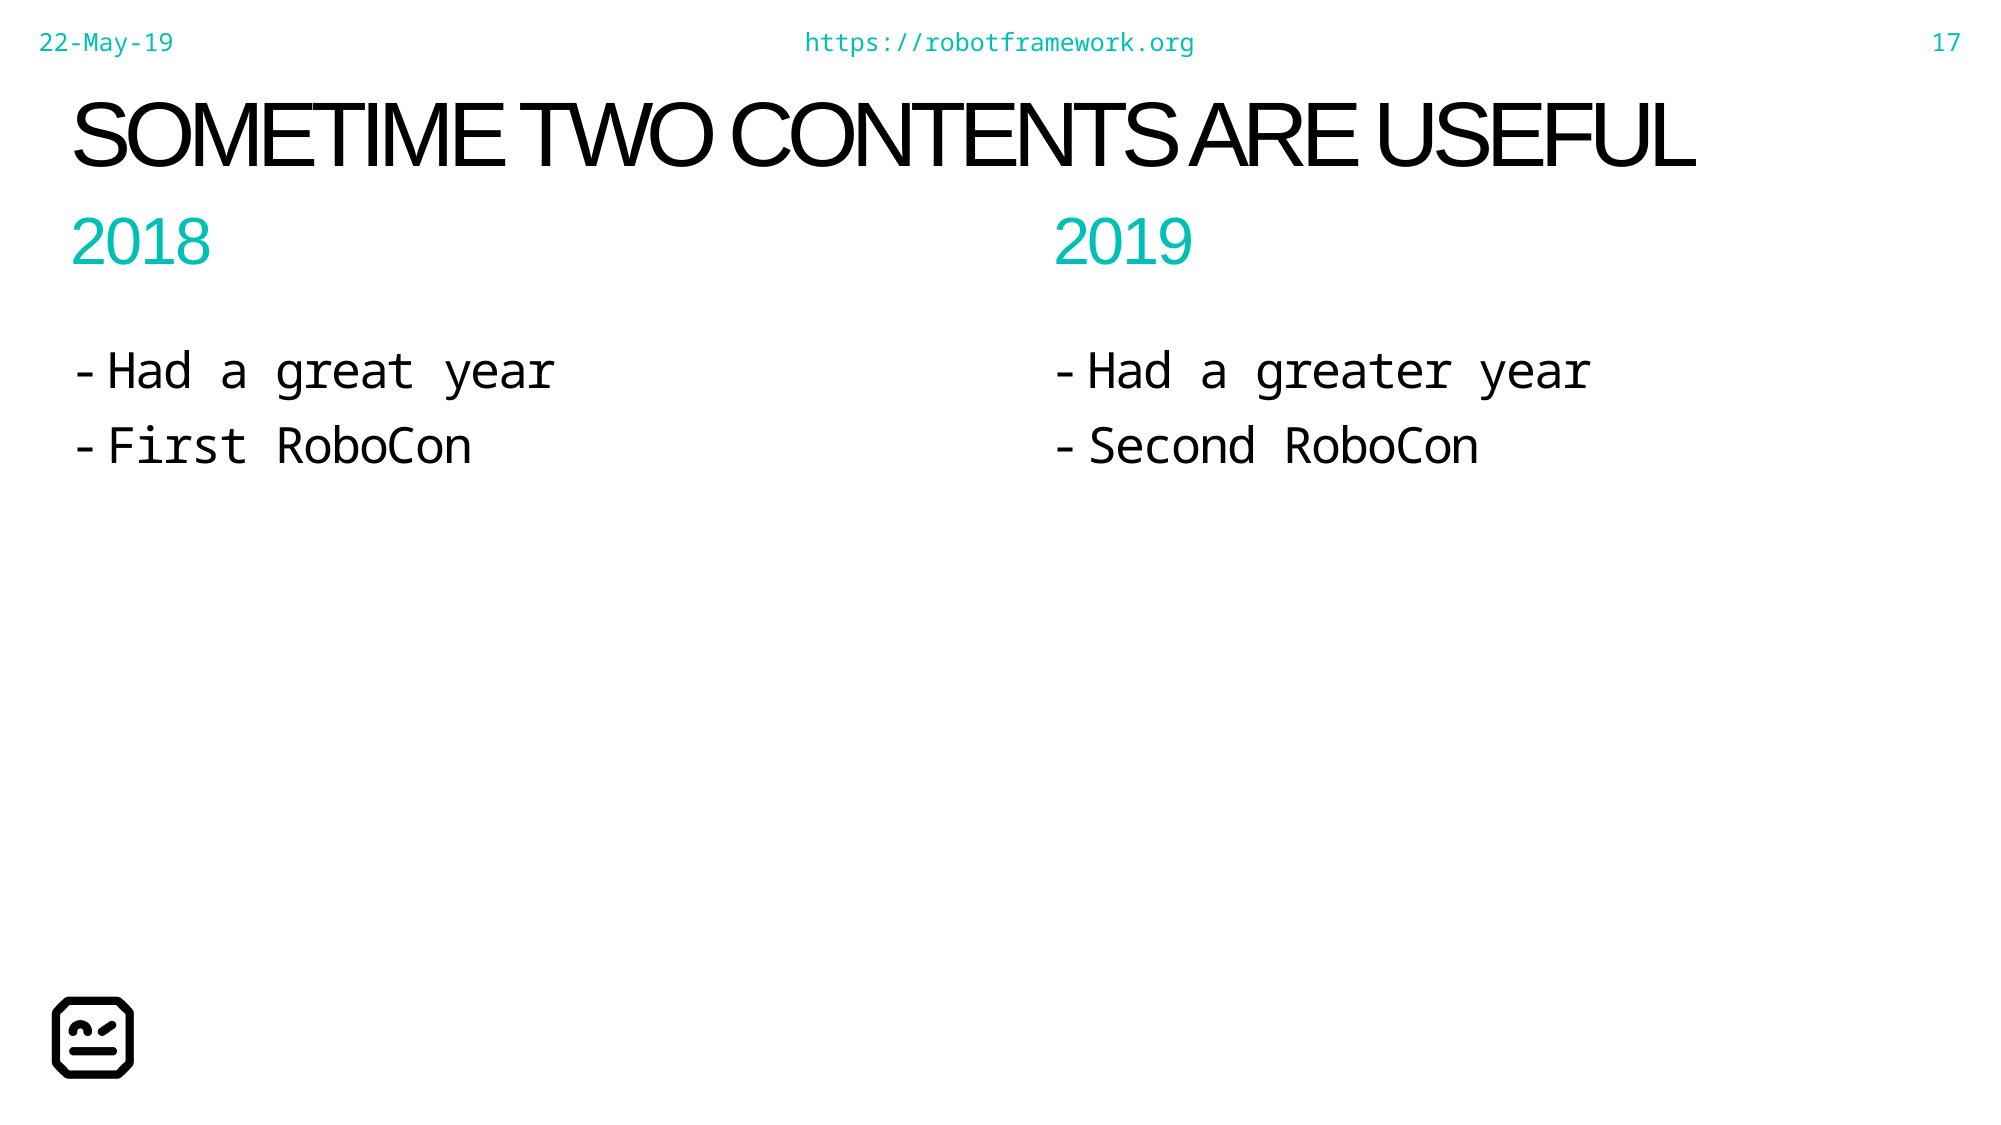

https://robotframework.org
22-May-19
17
# Sometime two contents are useful
2018
2019
Had a great year
First RoboCon

Had a greater year
Second RoboCon